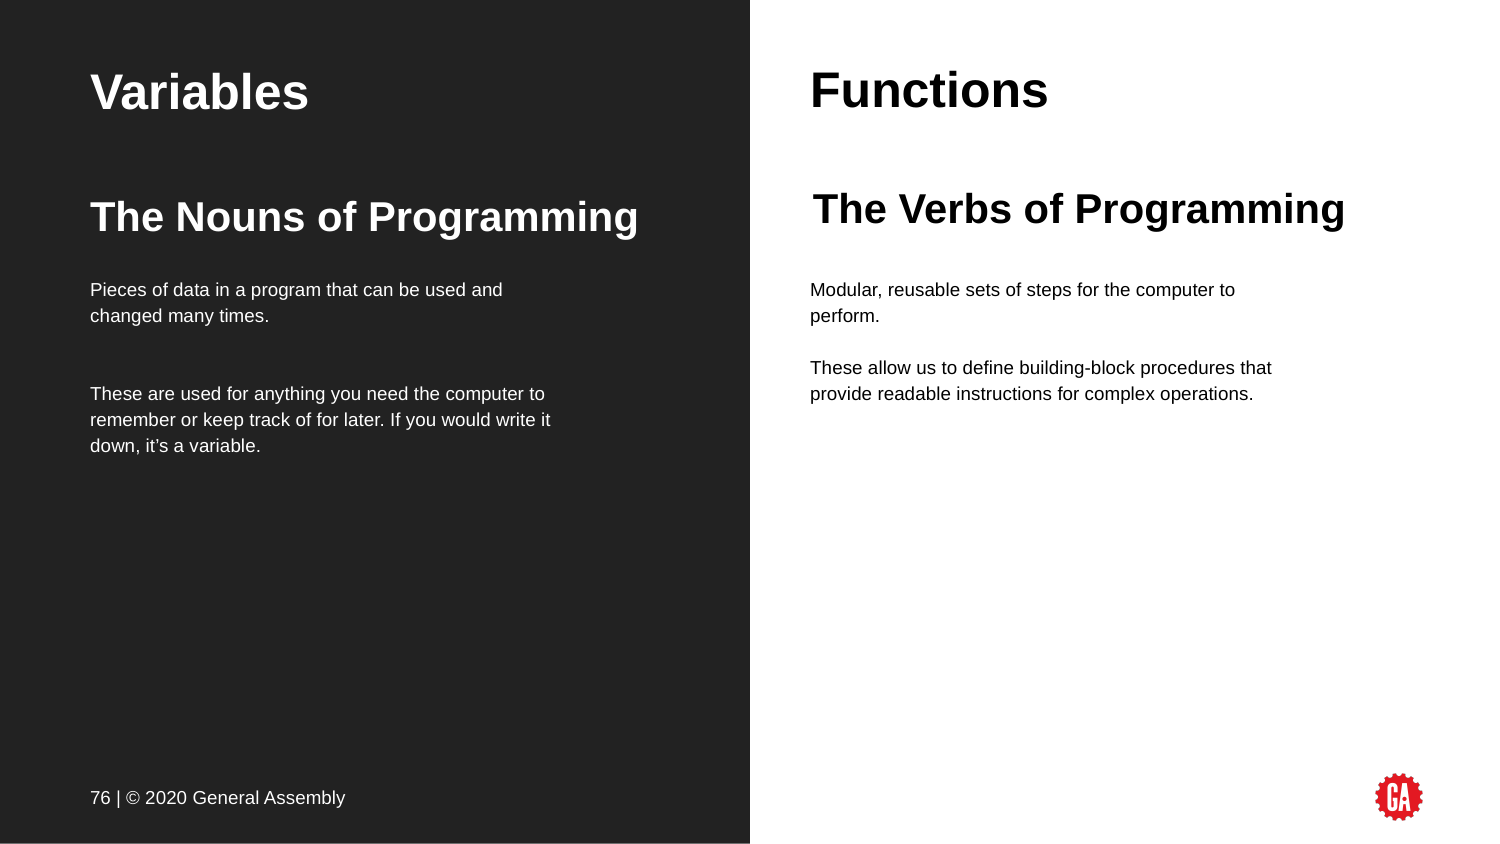

# Variables
Functions
The Nouns of Programming
The Verbs of Programming
Pieces of data in a program that can be used and changed many times.
These are used for anything you need the computer to remember or keep track of for later. If you would write it down, it’s a variable.
Modular, reusable sets of steps for the computer to perform.

These allow us to define building-block procedures that provide readable instructions for complex operations.

76 | © 2020 General Assembly
76 | © 2020 General Assembly